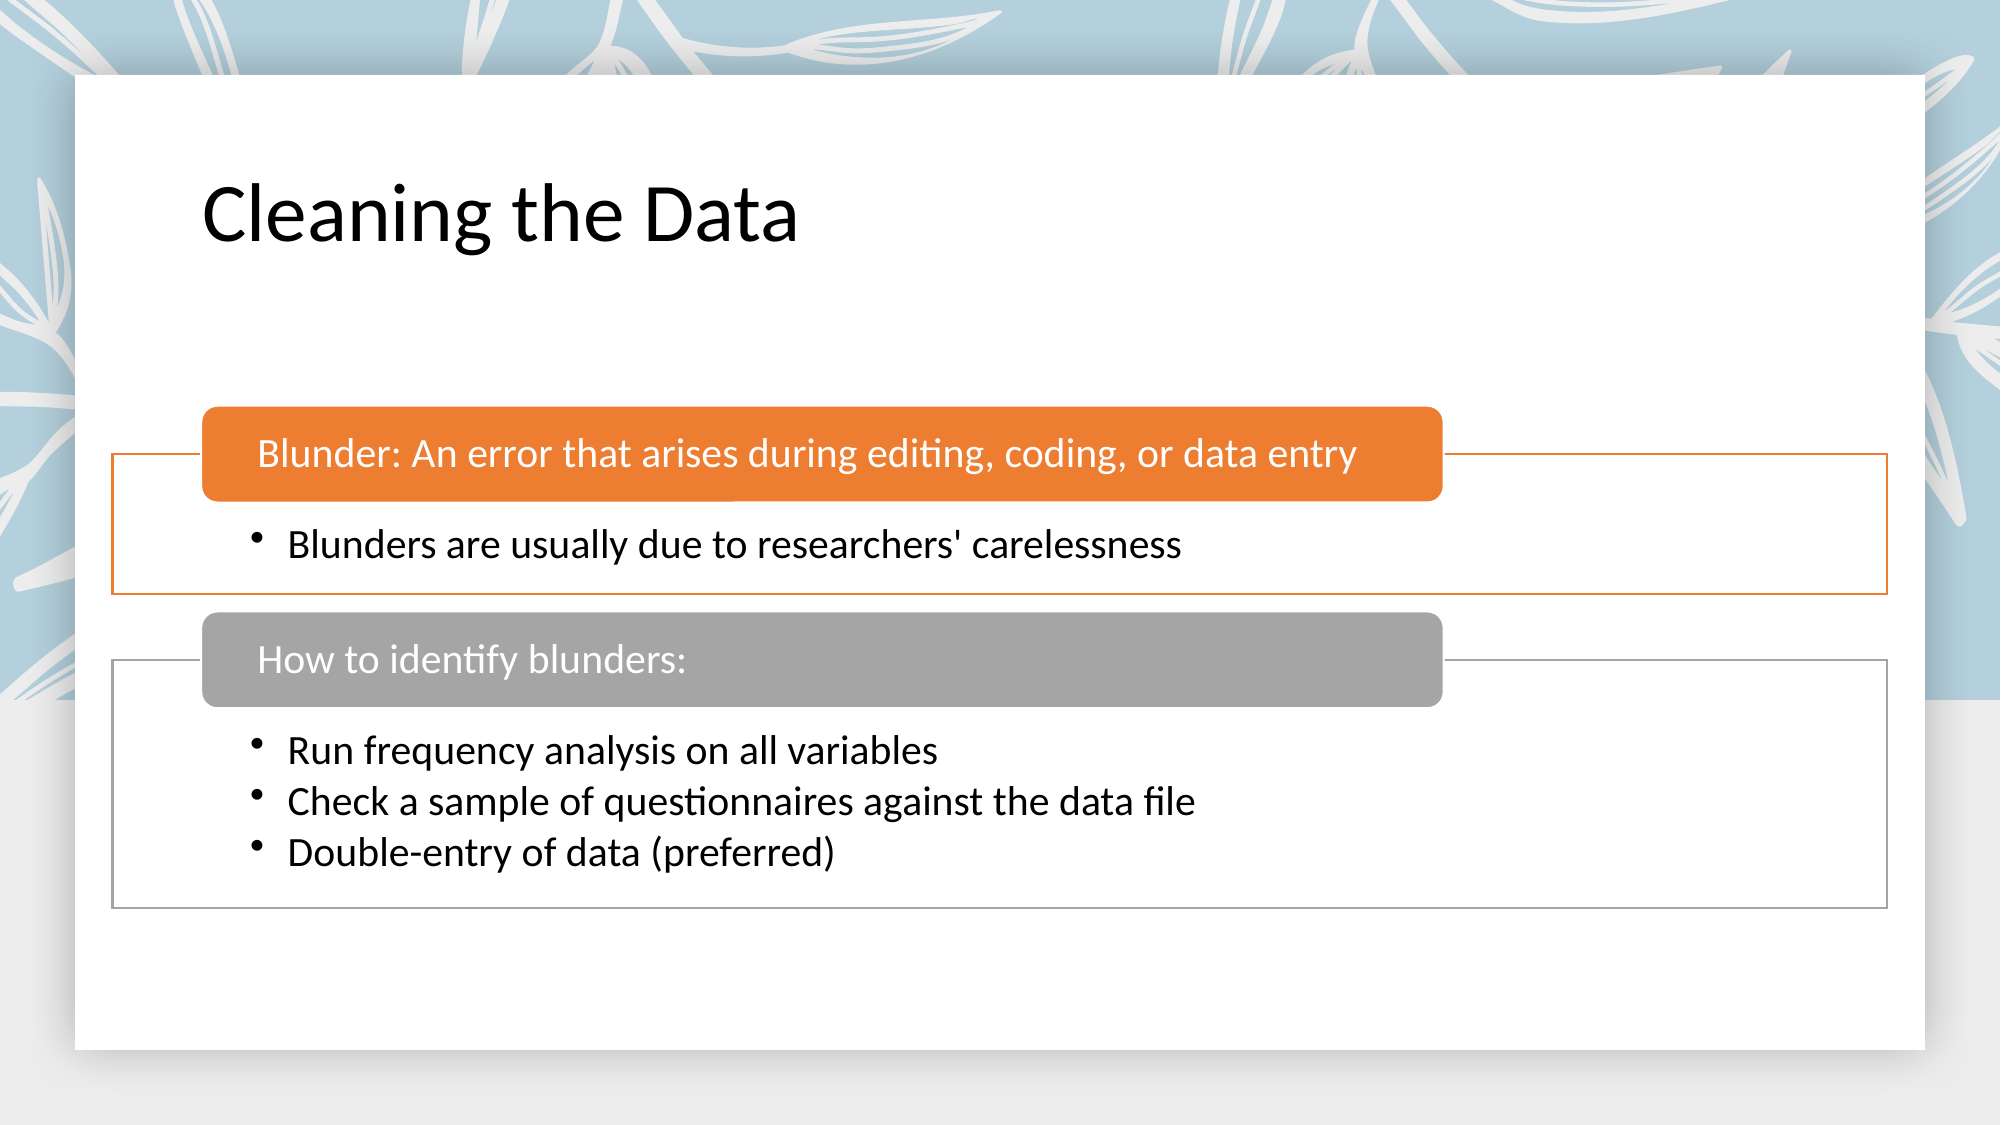

# Cleaning the Data
Blunders are usually due to researchers' carelessness
Blunder: An error that arises during editing, coding, or data entry
Run frequency analysis on all variables
Check a sample of questionnaires against the data file
Double-entry of data (preferred)
How to identify blunders: